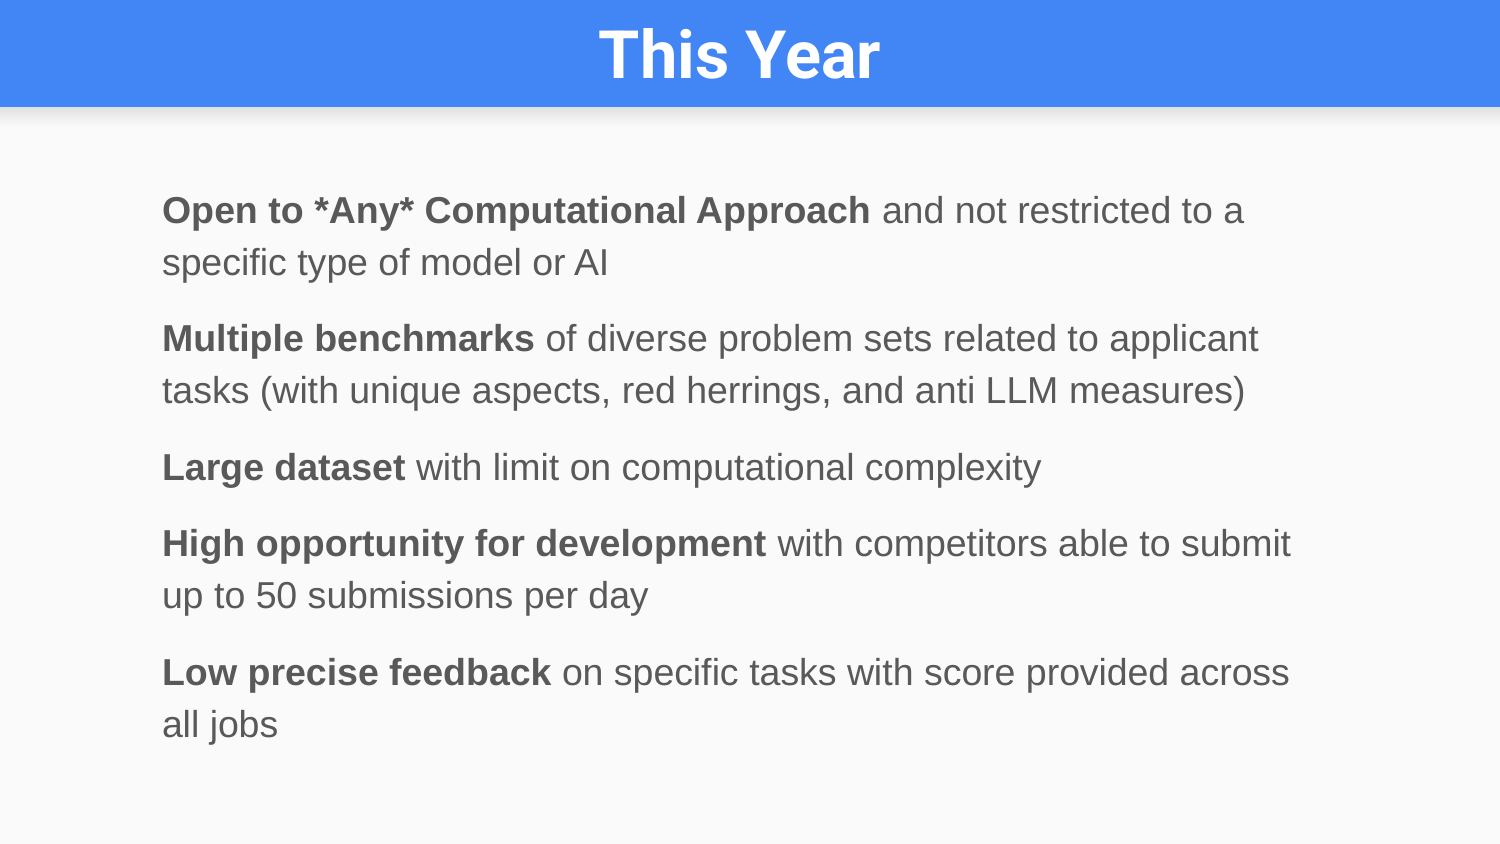

# This Year
Open to *Any* Computational Approach and not restricted to a specific type of model or AI
Multiple benchmarks of diverse problem sets related to applicant tasks (with unique aspects, red herrings, and anti LLM measures)
Large dataset with limit on computational complexity
High opportunity for development with competitors able to submit up to 50 submissions per day
Low precise feedback on specific tasks with score provided across all jobs